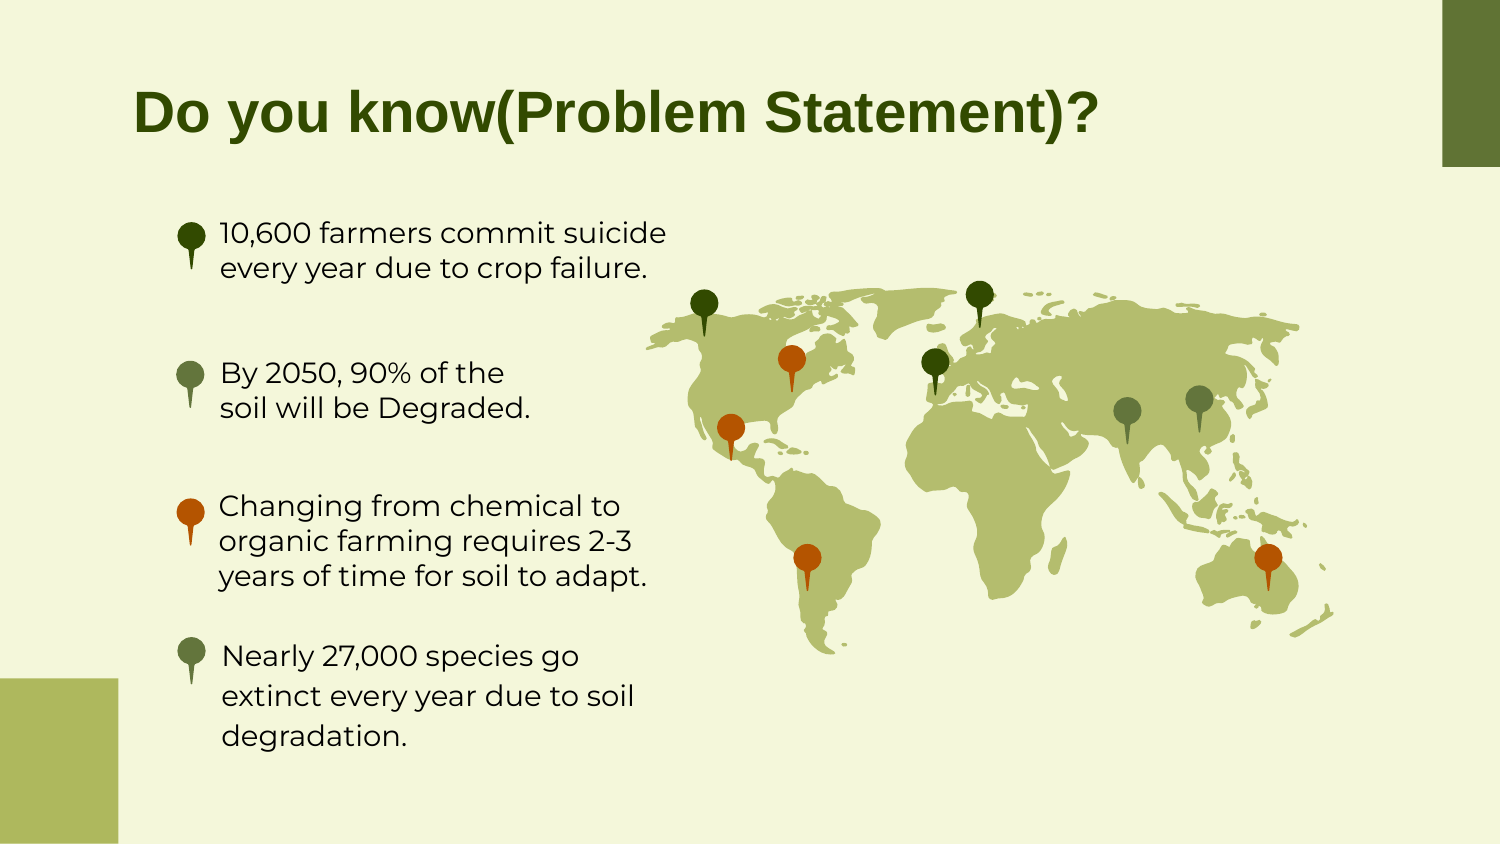

# Do you know(Problem Statement)?
10,600 farmers commit suicide every year due to crop failure.

By 2050, 90% of the soil will be Degraded.

Changing from chemical to organic farming requires 2-3 years of time for soil to adapt.

Nearly 27,000 species go extinct every year due to soil degradation.